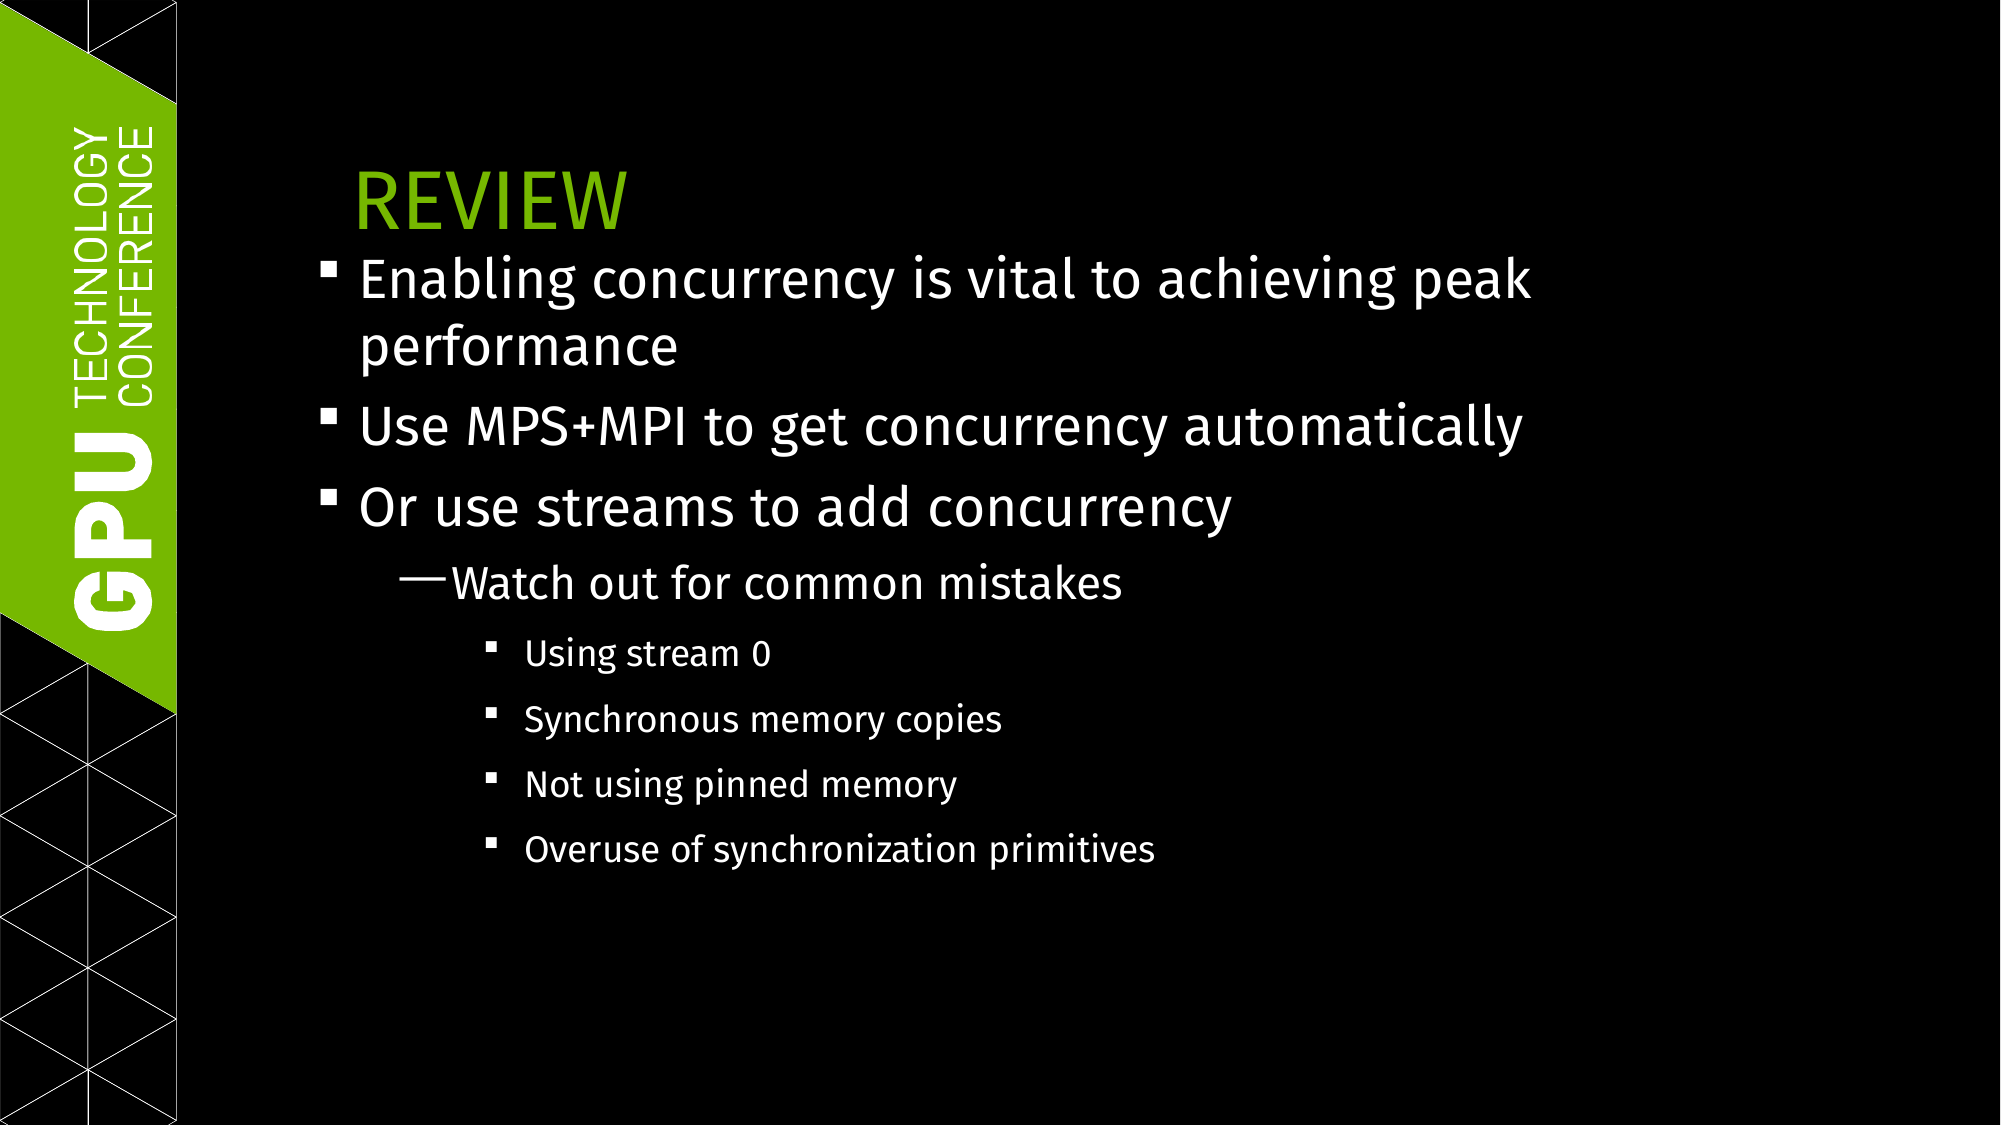

# REVIEW
Enabling concurrency is vital to achieving peak performance
Use MPS+MPI to get concurrency automatically
Or use streams to add concurrency
Watch out for common mistakes
Using stream 0
Synchronous memory copies
Not using pinned memory
Overuse of synchronization primitives